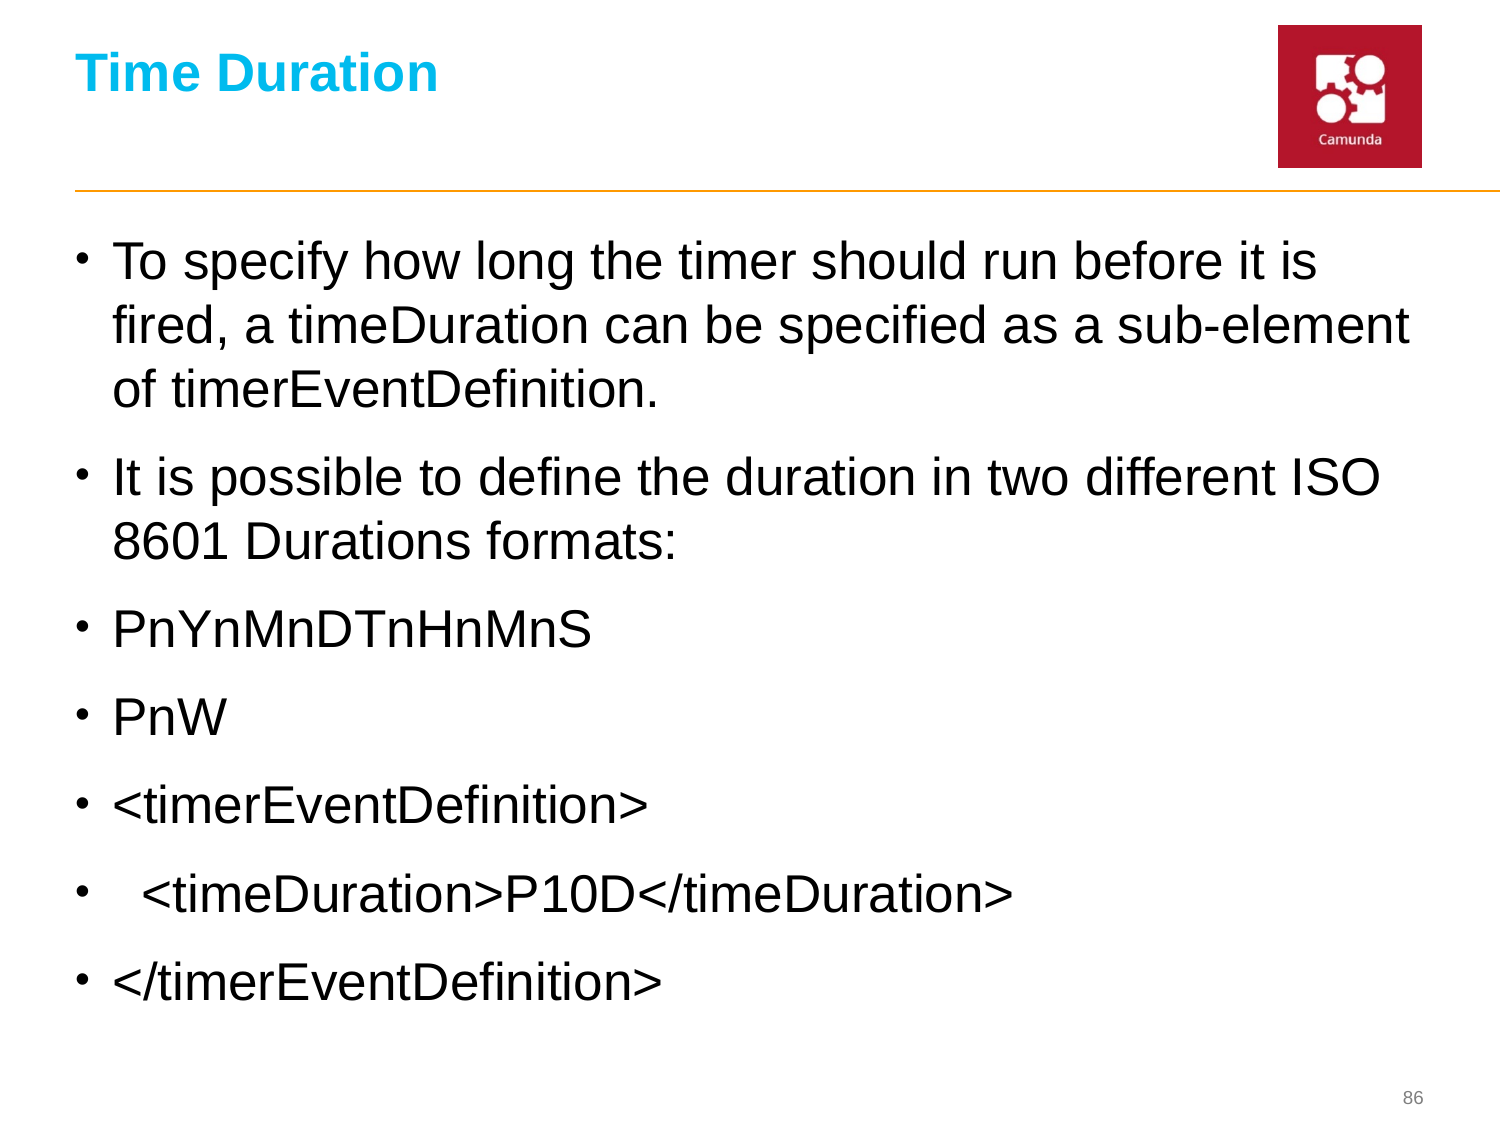

# Time Duration
To specify how long the timer should run before it is fired, a timeDuration can be specified as a sub-element of timerEventDefinition.
It is possible to define the duration in two different ISO 8601 Durations formats:
PnYnMnDTnHnMnS
PnW
<timerEventDefinition>
  <timeDuration>P10D</timeDuration>
</timerEventDefinition>